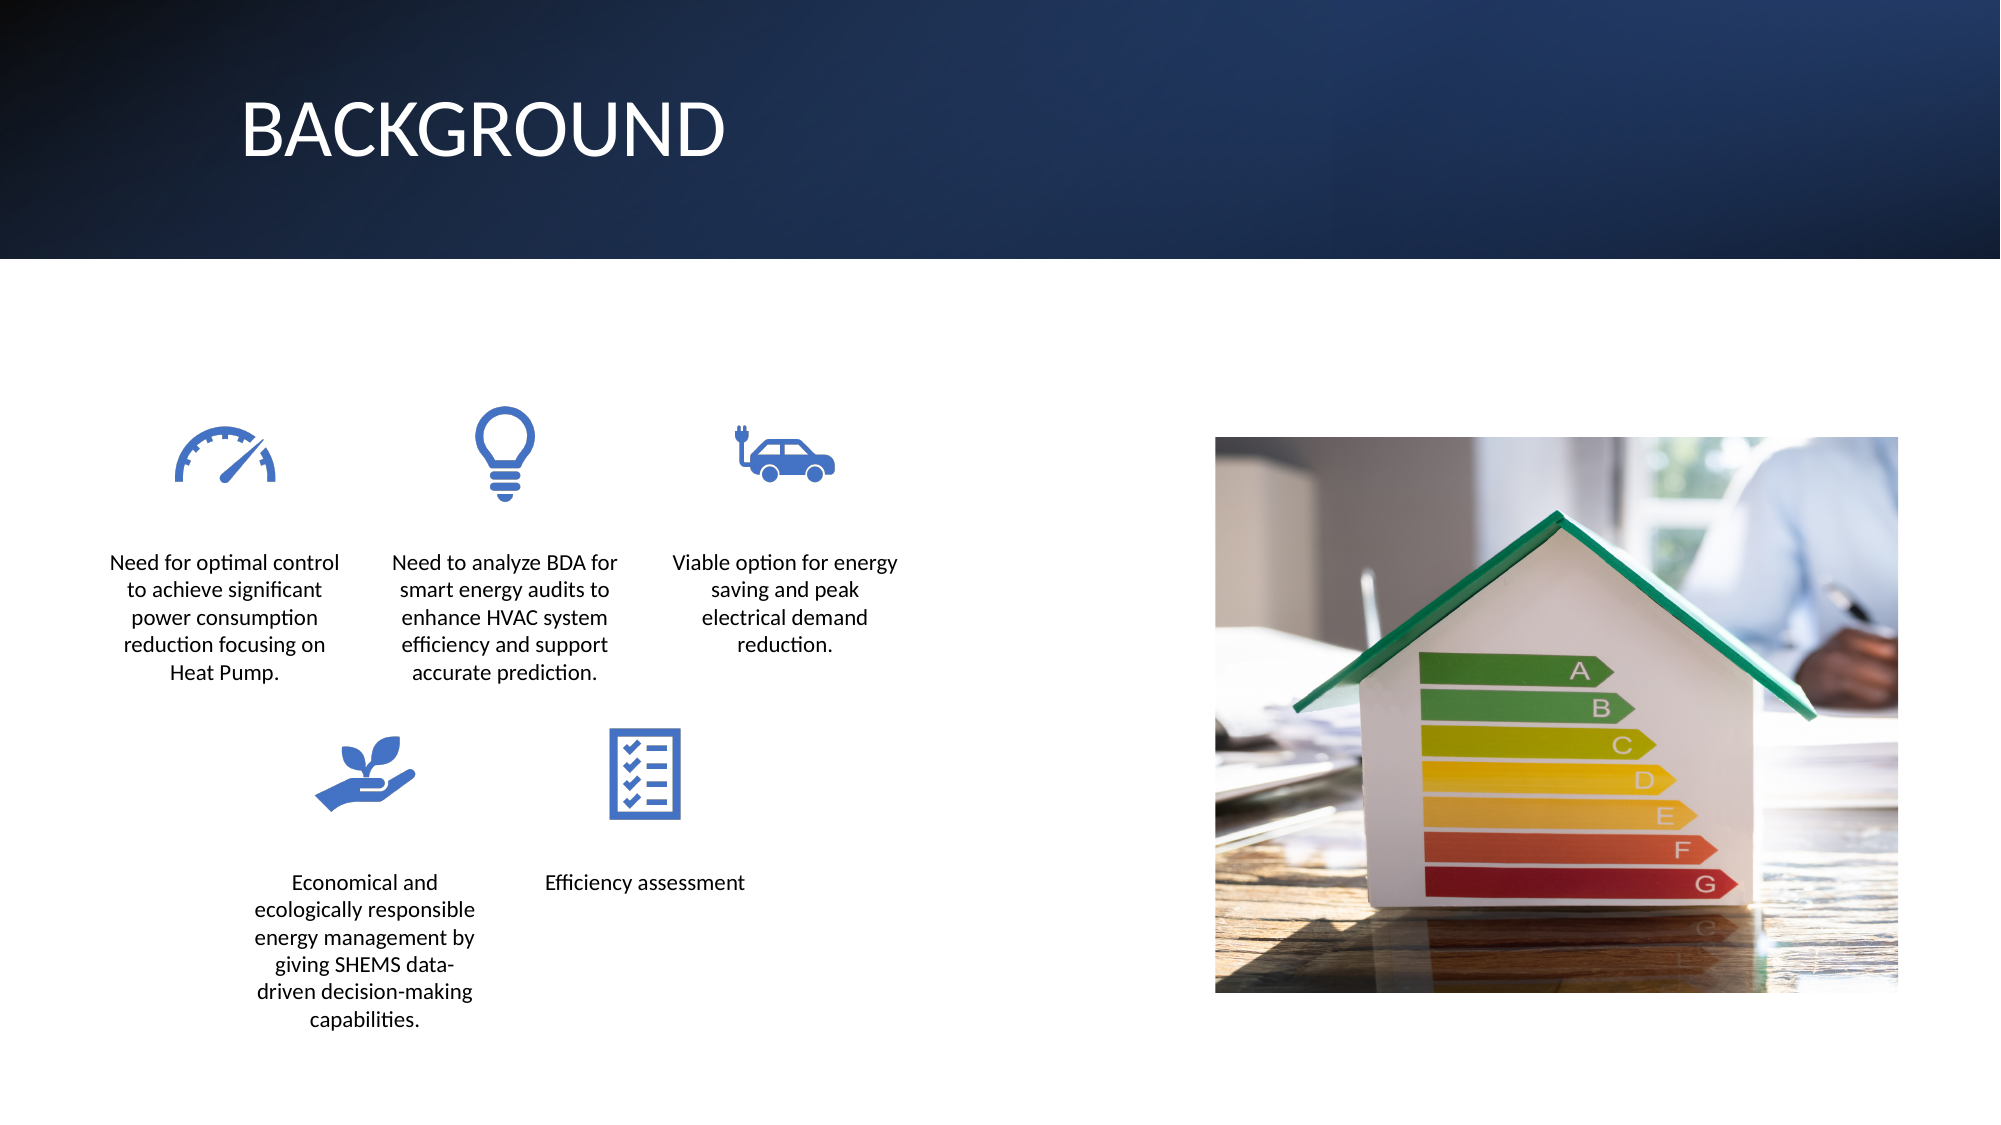

BACKGROUND
Need for optimal control to achieve significant power consumption reduction focusing on Heat Pump.
Need to analyze BDA for smart energy audits to enhance HVAC system efficiency and support accurate prediction.
Viable option for energy saving and peak electrical demand reduction.
Economical and ecologically responsible energy management by giving SHEMS data-driven decision-making capabilities.
Efficiency assessment